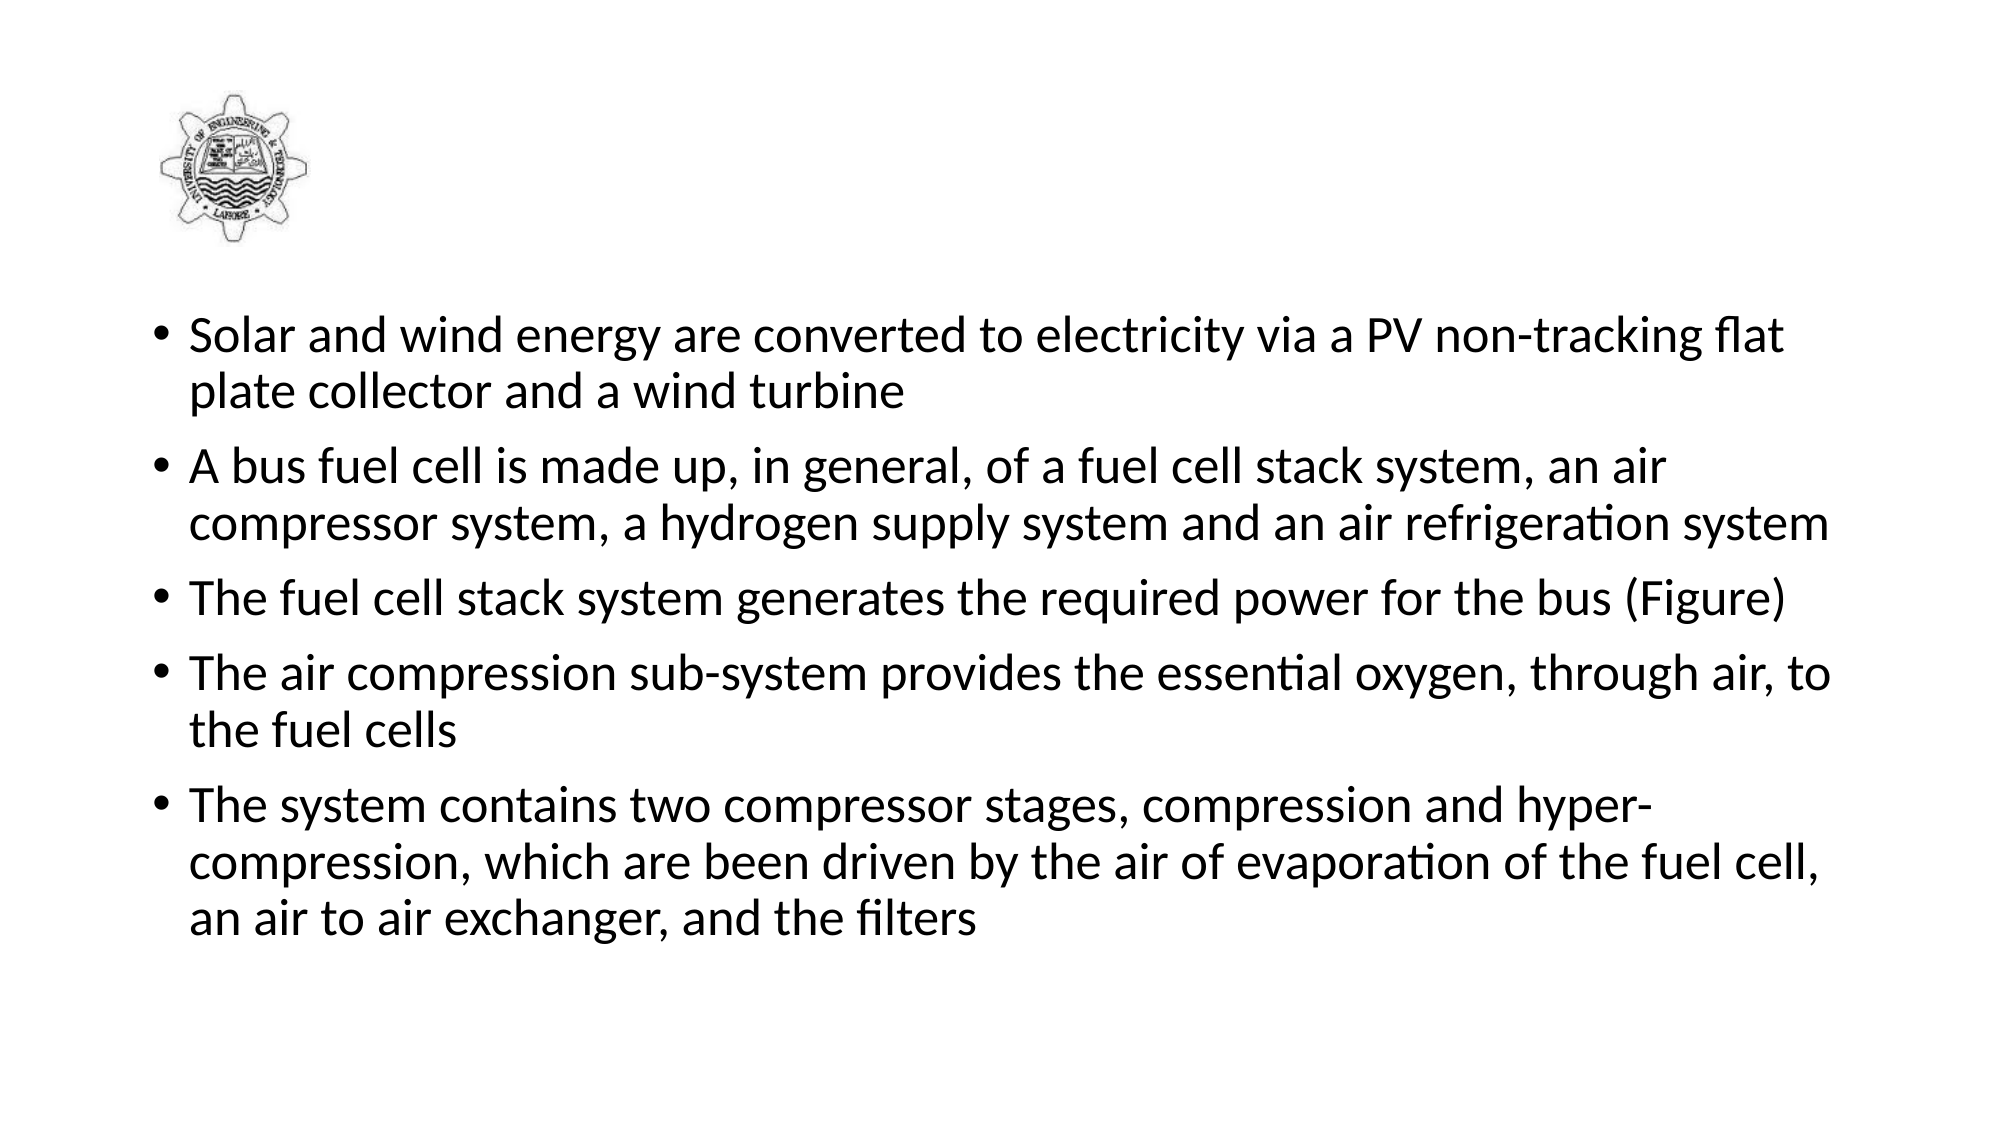

#
Solar and wind energy are converted to electricity via a PV non-tracking flat plate collector and a wind turbine
A bus fuel cell is made up, in general, of a fuel cell stack system, an air compressor system, a hydrogen supply system and an air refrigeration system
The fuel cell stack system generates the required power for the bus (Figure)
The air compression sub-system provides the essential oxygen, through air, to the fuel cells
The system contains two compressor stages, compression and hyper-compression, which are been driven by the air of evaporation of the fuel cell, an air to air exchanger, and the filters